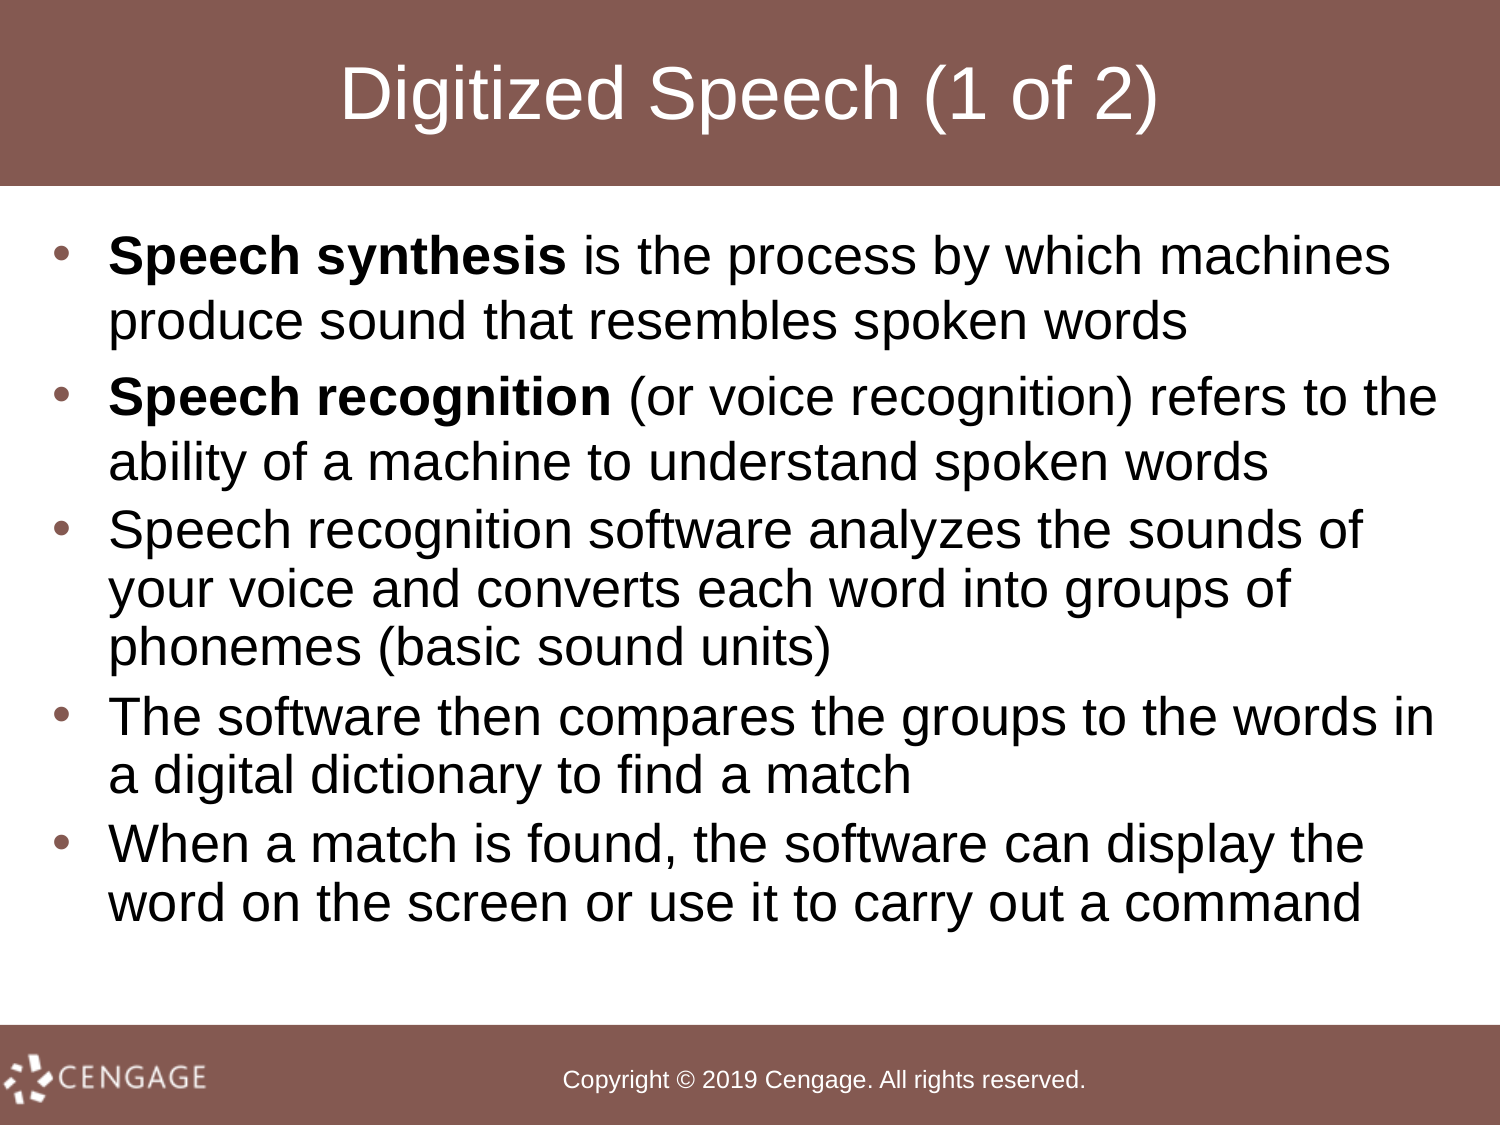

# Digitized Speech (1 of 2)
Speech synthesis is the process by which machines produce sound that resembles spoken words
Speech recognition (or voice recognition) refers to the ability of a machine to understand spoken words
Speech recognition software analyzes the sounds of your voice and converts each word into groups of phonemes (basic sound units)
The software then compares the groups to the words in a digital dictionary to find a match
When a match is found, the software can display the word on the screen or use it to carry out a command